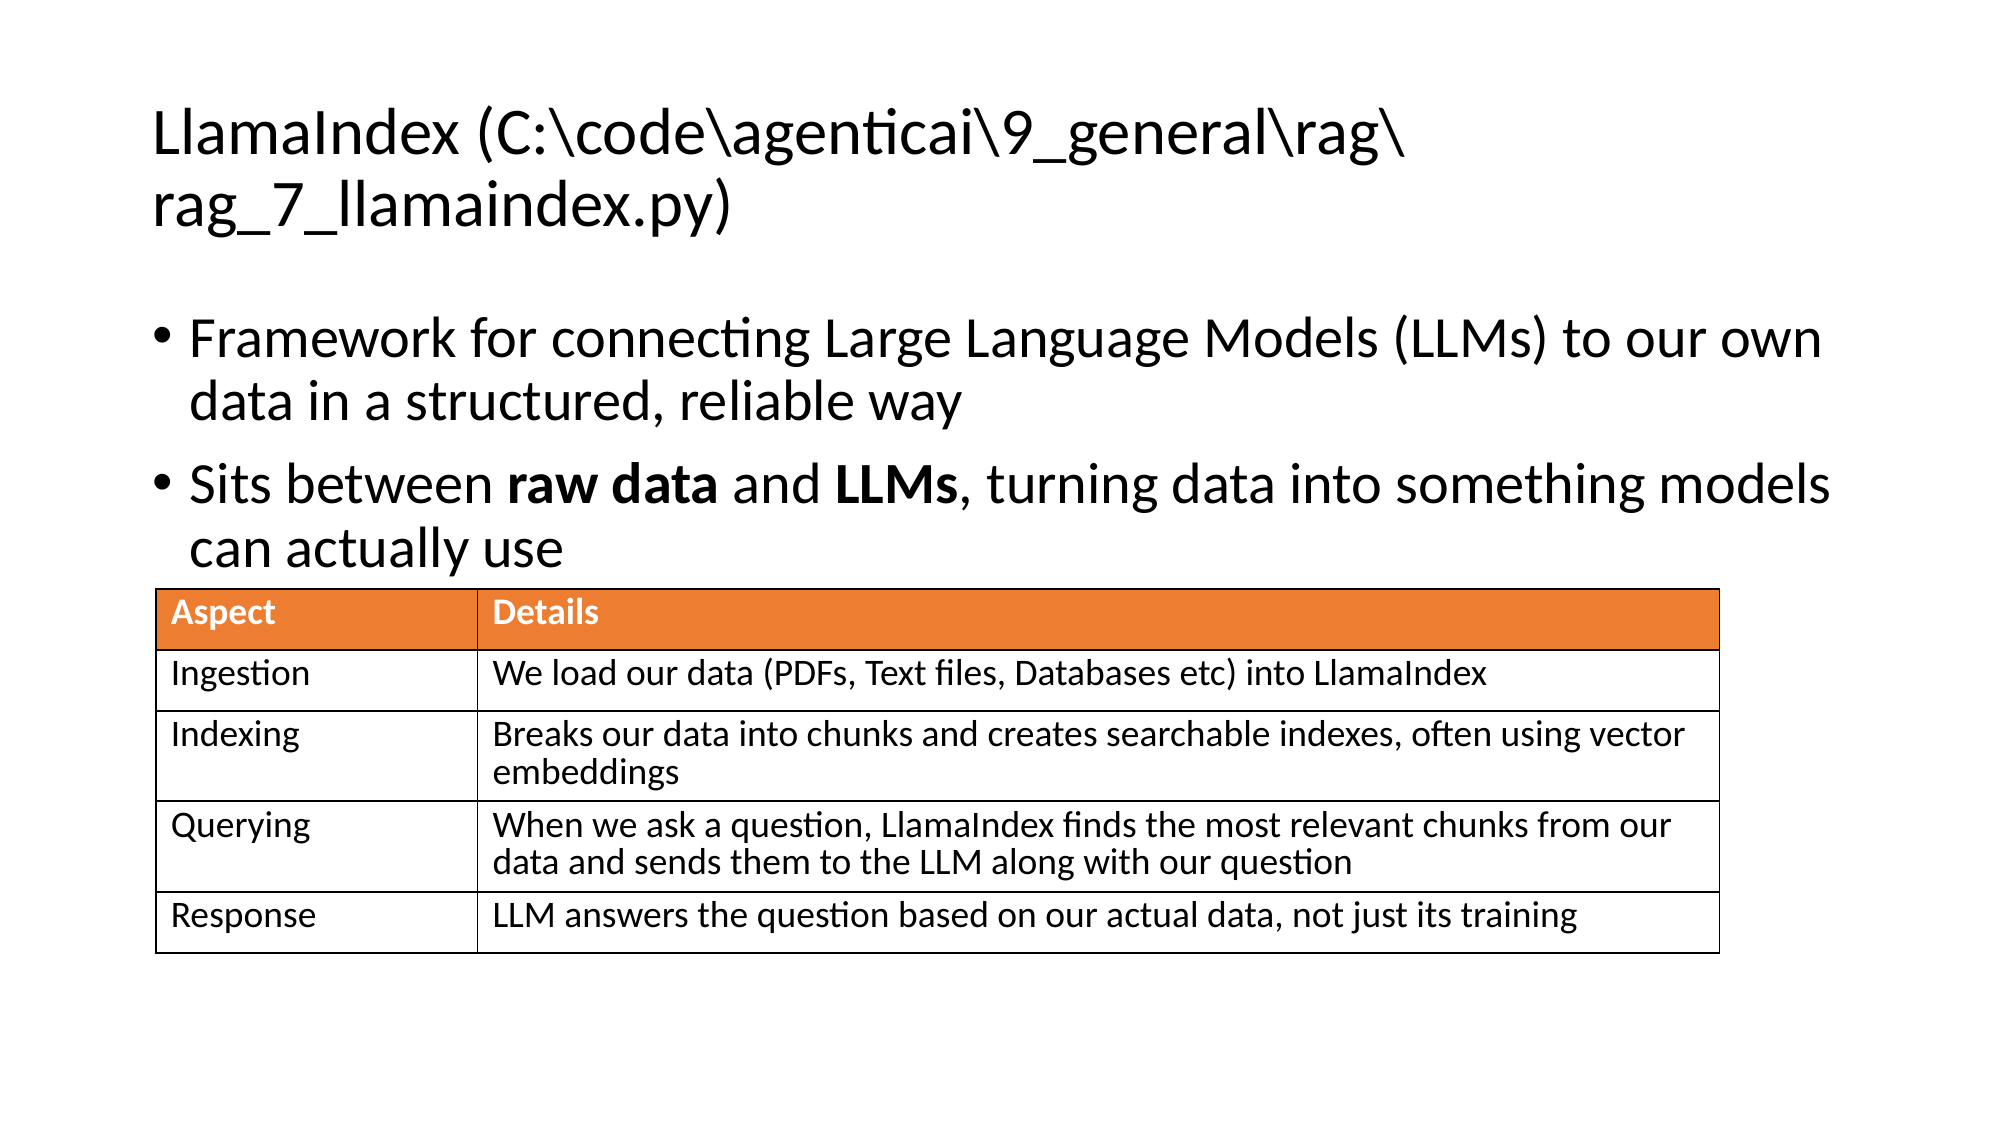

# LlamaIndex (C:\code\agenticai\9_general\rag\rag_7_llamaindex.py)
Framework for connecting Large Language Models (LLMs) to our own data in a structured, reliable way
Sits between raw data and LLMs, turning data into something models can actually use
| Aspect | Details |
| --- | --- |
| Ingestion | We load our data (PDFs, Text files, Databases etc) into LlamaIndex |
| Indexing | Breaks our data into chunks and creates searchable indexes, often using vector embeddings |
| Querying | When we ask a question, LlamaIndex finds the most relevant chunks from our data and sends them to the LLM along with our question |
| Response | LLM answers the question based on our actual data, not just its training |